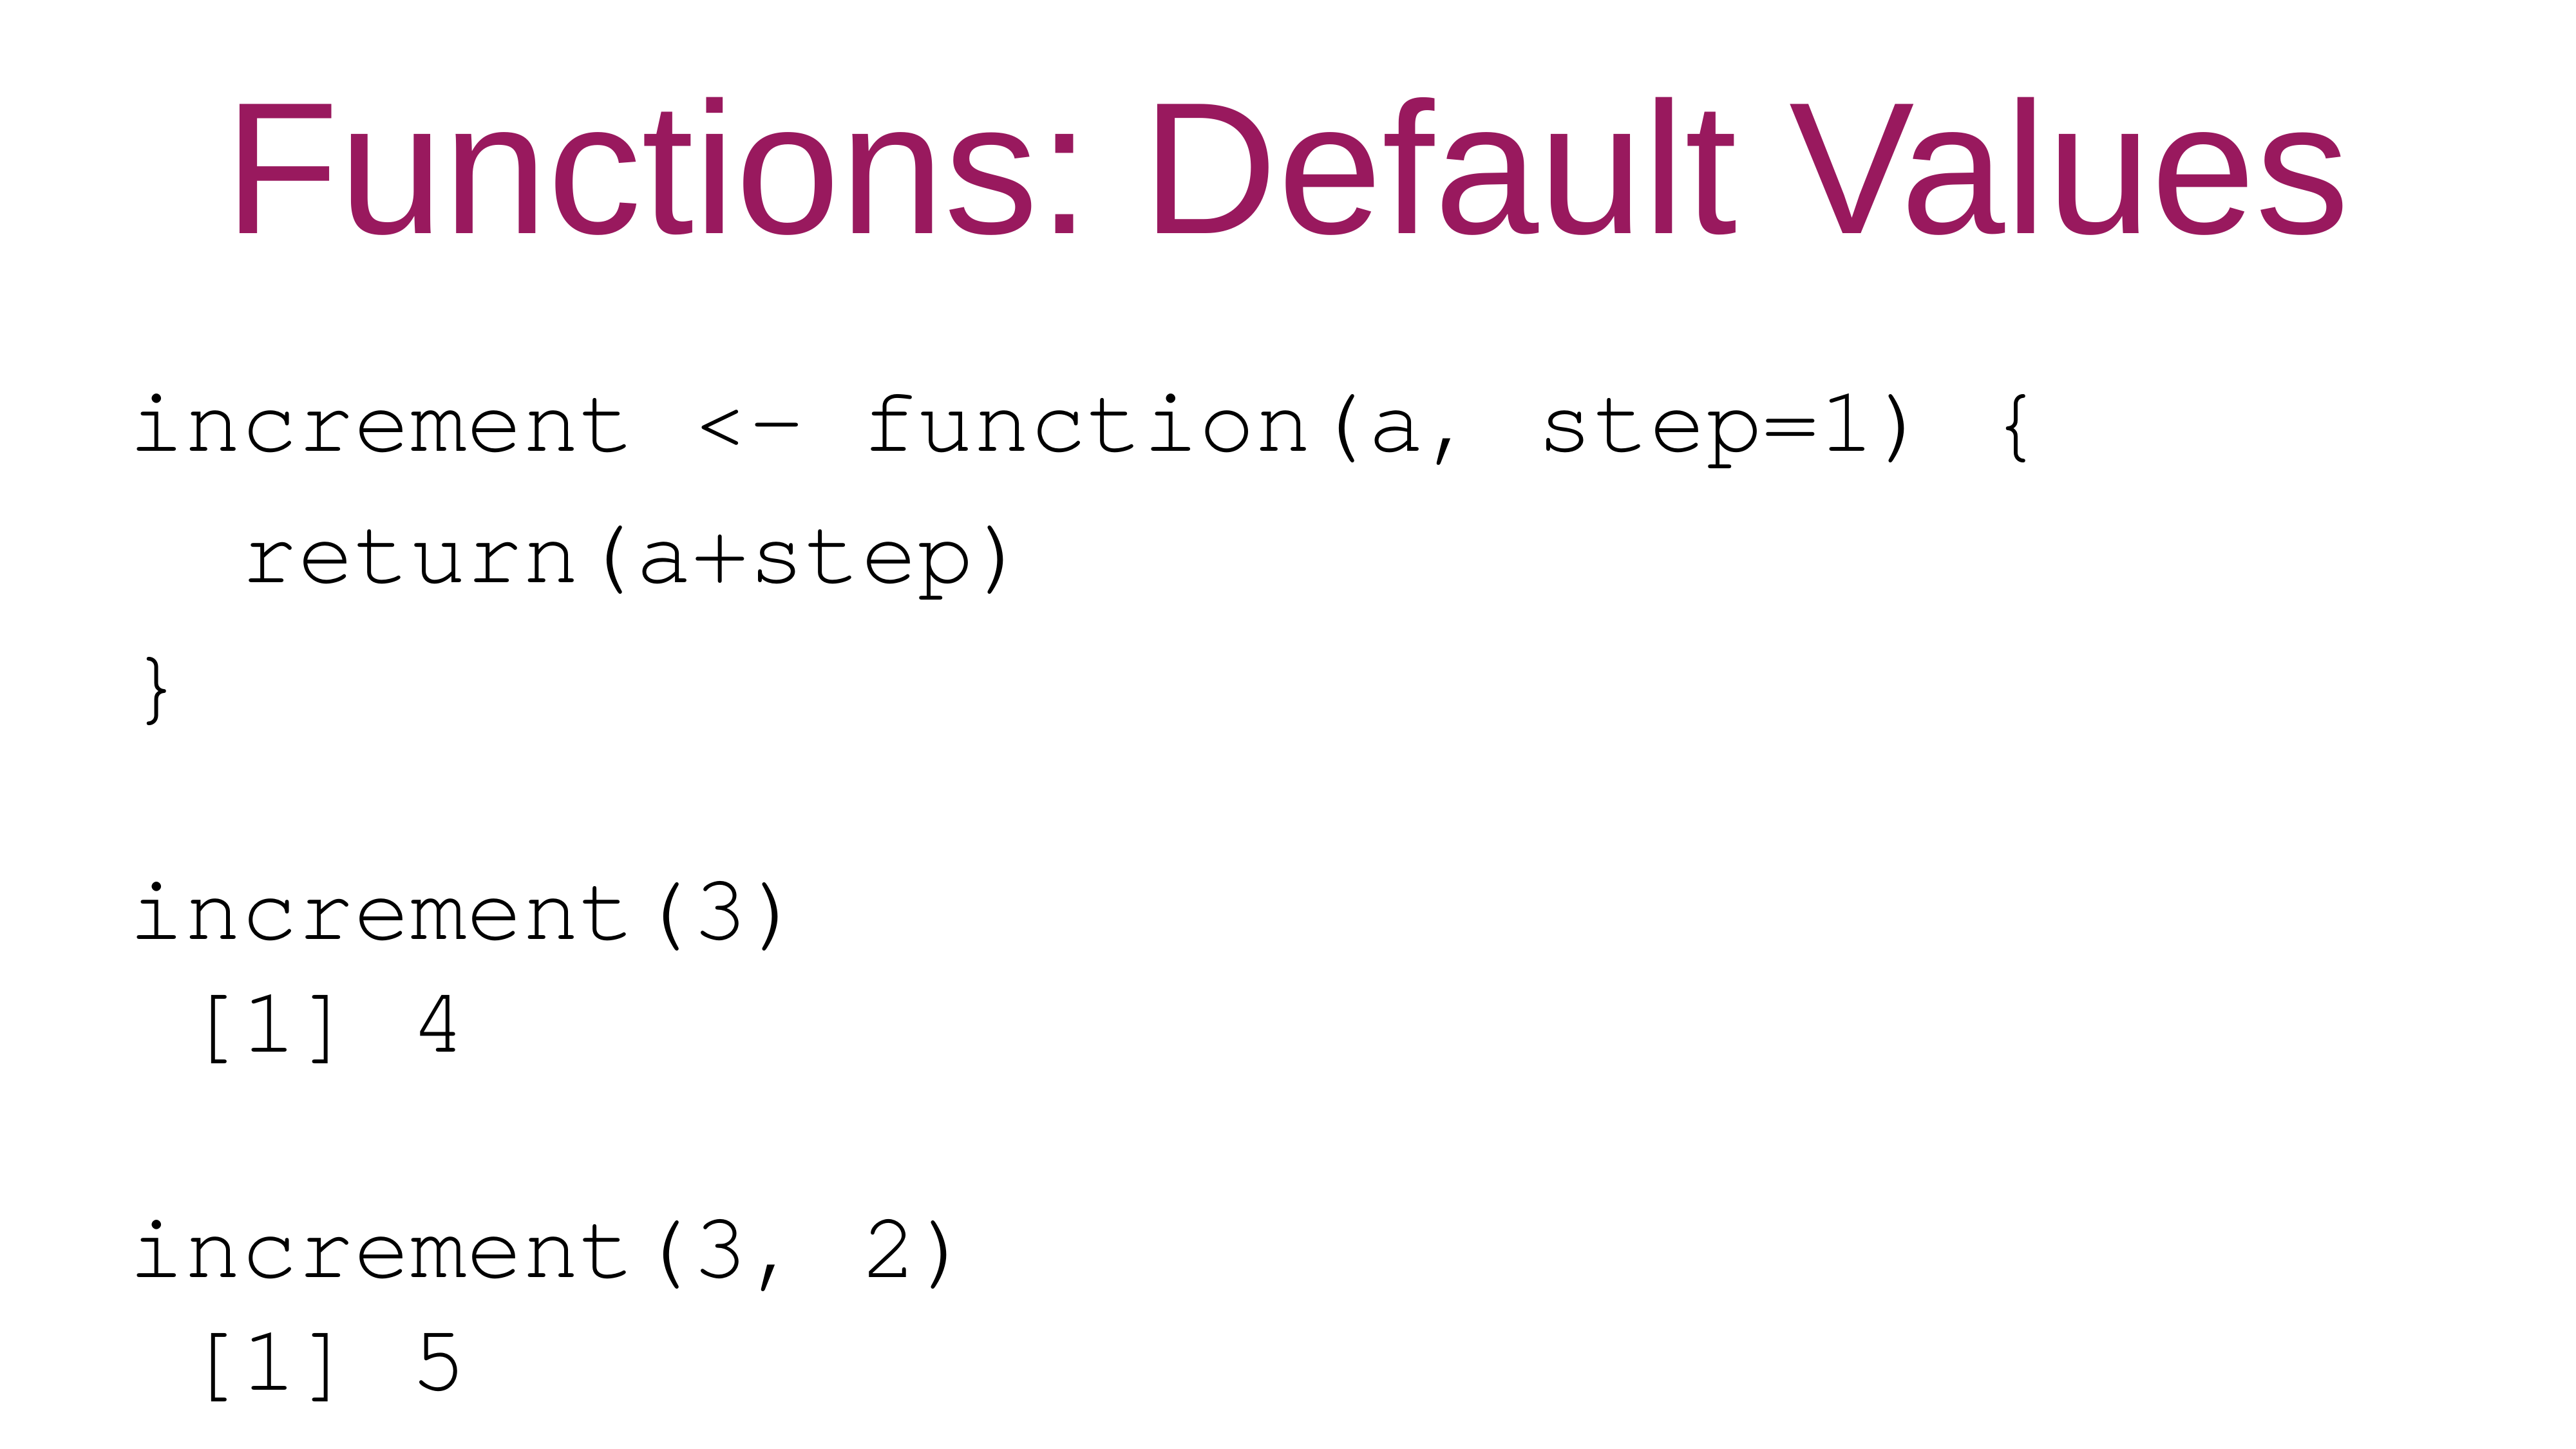

Functions: Default Values
increment <- function(a, step=1) {
  return(a+step)
}

increment(3)
 [1] 4

increment(3, 2)
 [1] 5